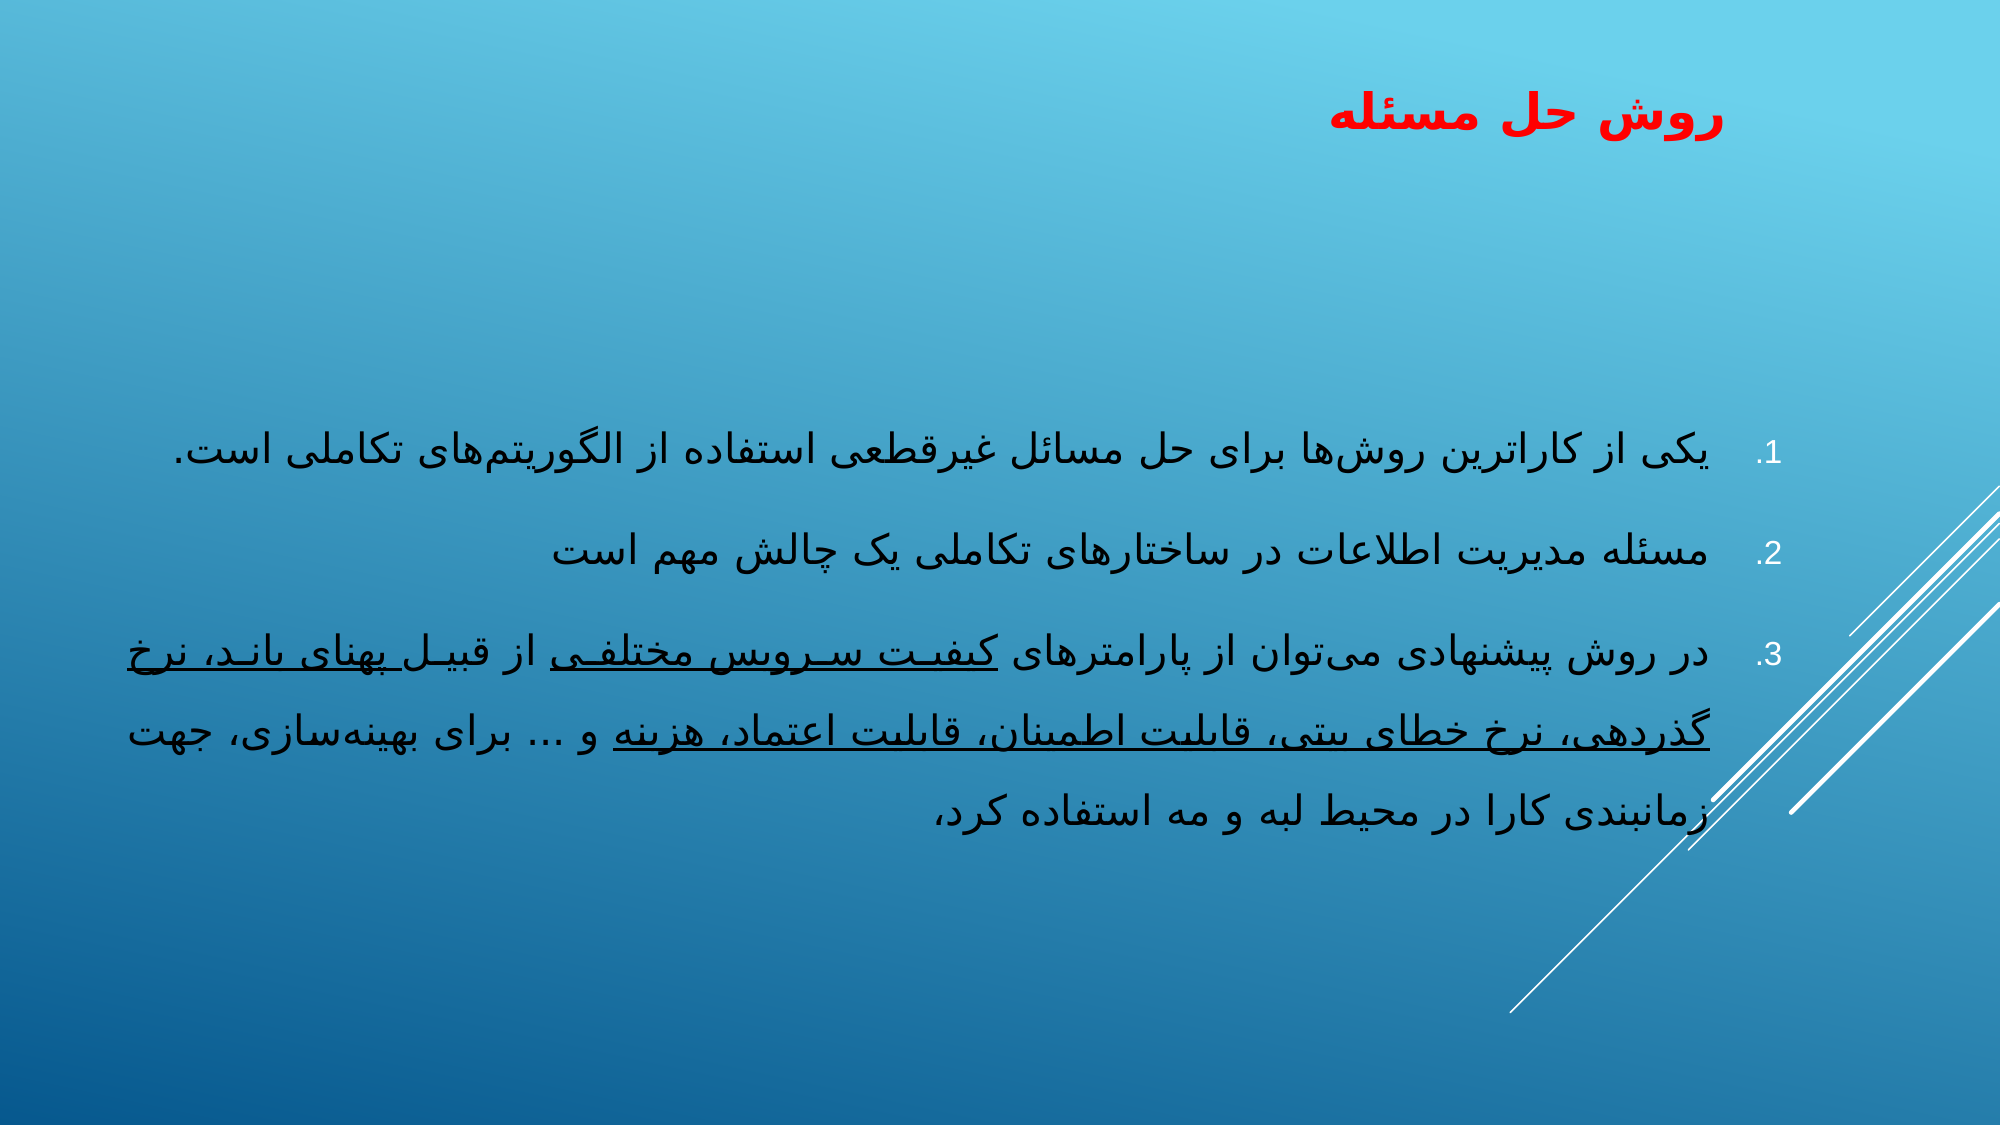

روش حل مسئله
یکی از کاراترین روش‌ها برای حل مسائل غیرقطعی استفاده از الگوریتم‌های تکاملی است.
مسئله مدیریت اطلاعات در ساختارهای تکاملی یک چالش مهم است
در روش پیشنهادی می‌توان از پارامترهای کیفیت سرویس مختلفی از قبیل پهنای باند، نرخ گذردهی، نرخ خطای بیتی، قابلیت اطمینان، قابلیت اعتماد، هزینه و ... برای بهینه‌سازی، جهت زمانبندی کارا در محیط لبه و مه استفاده کرد،